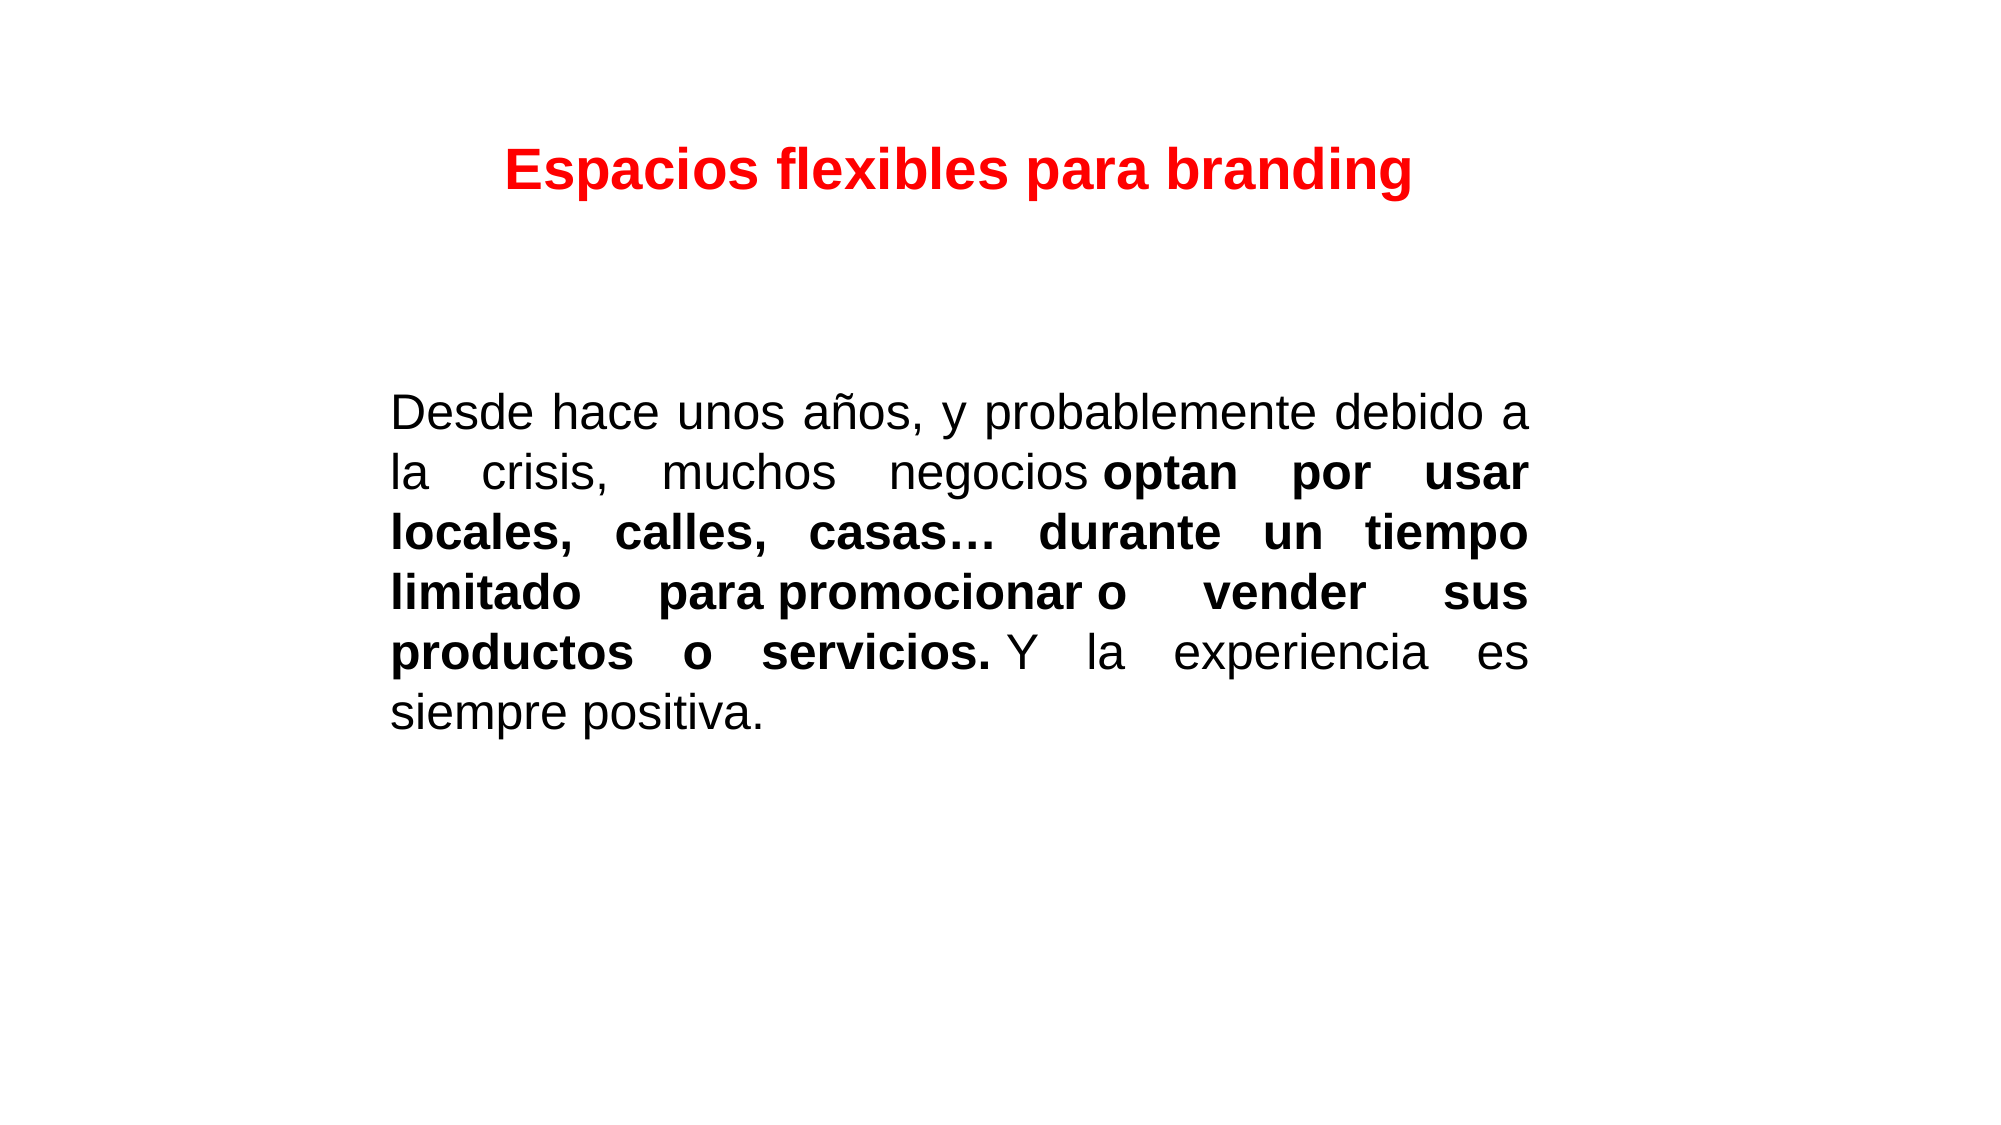

Espacios flexibles para branding
Desde hace unos años, y probablemente debido a la crisis, muchos negocios optan por usar locales, calles, casas… durante un tiempo limitado para promocionar o vender sus productos o servicios. Y la experiencia es siempre positiva.